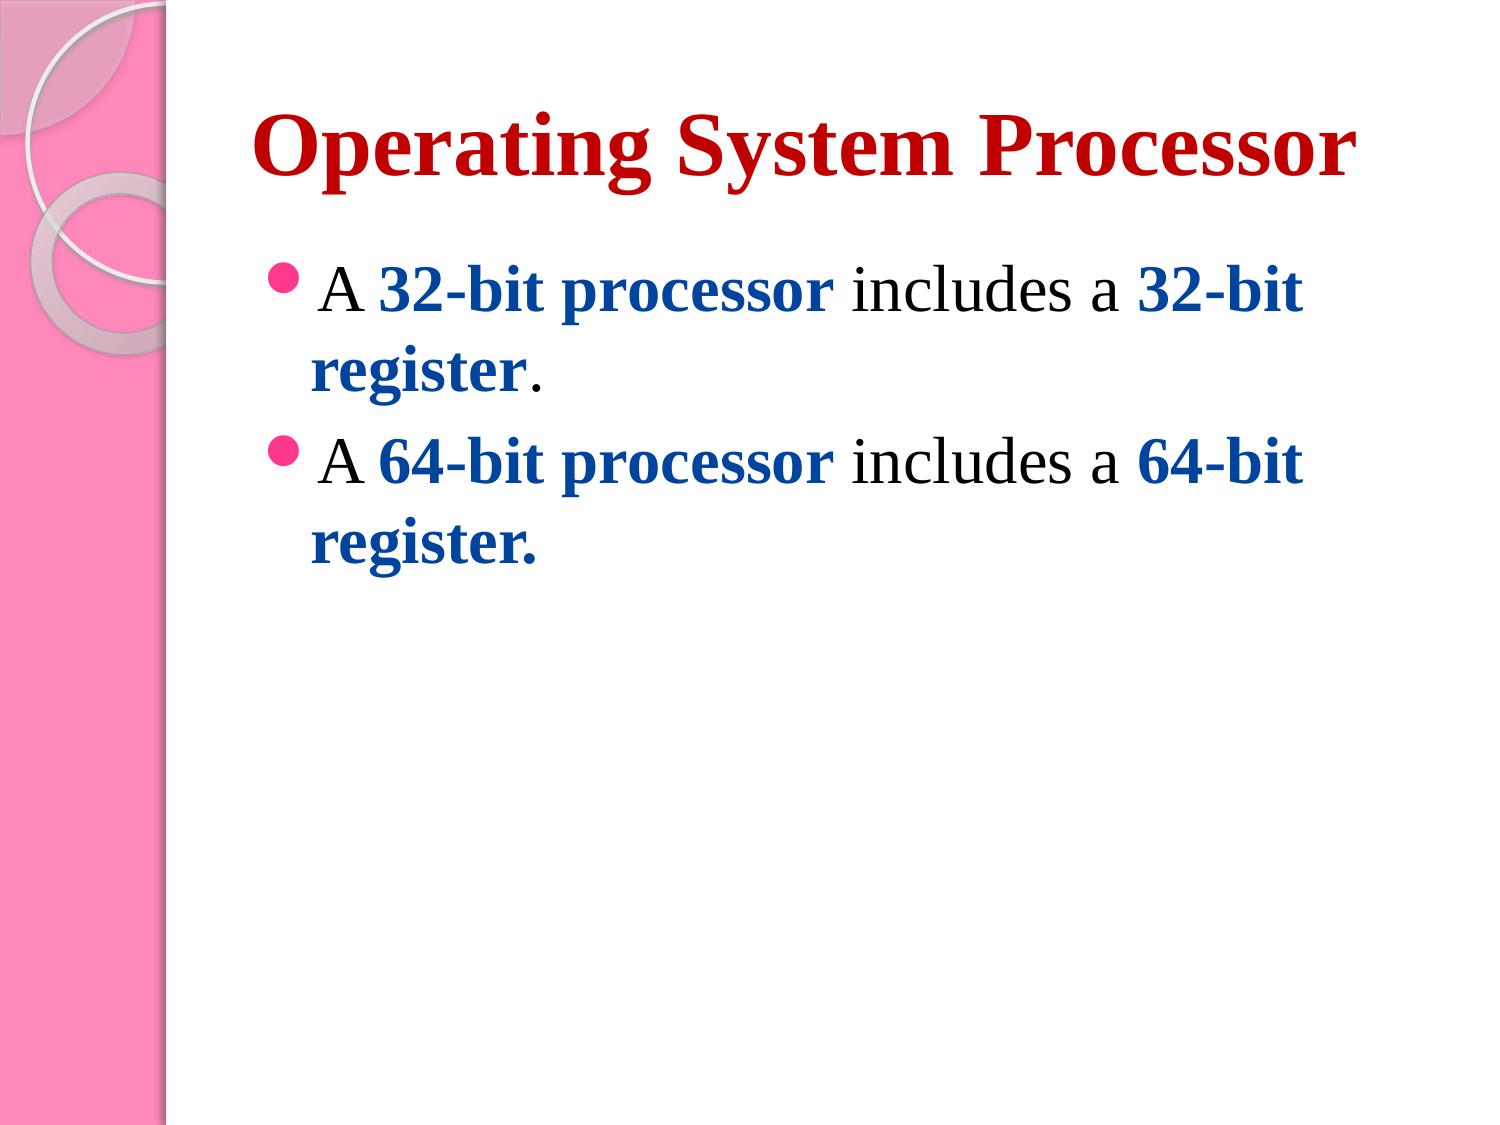

# Operating System Processor
A 32-bit processor includes a 32-bit register.
A 64-bit processor includes a 64-bit register.